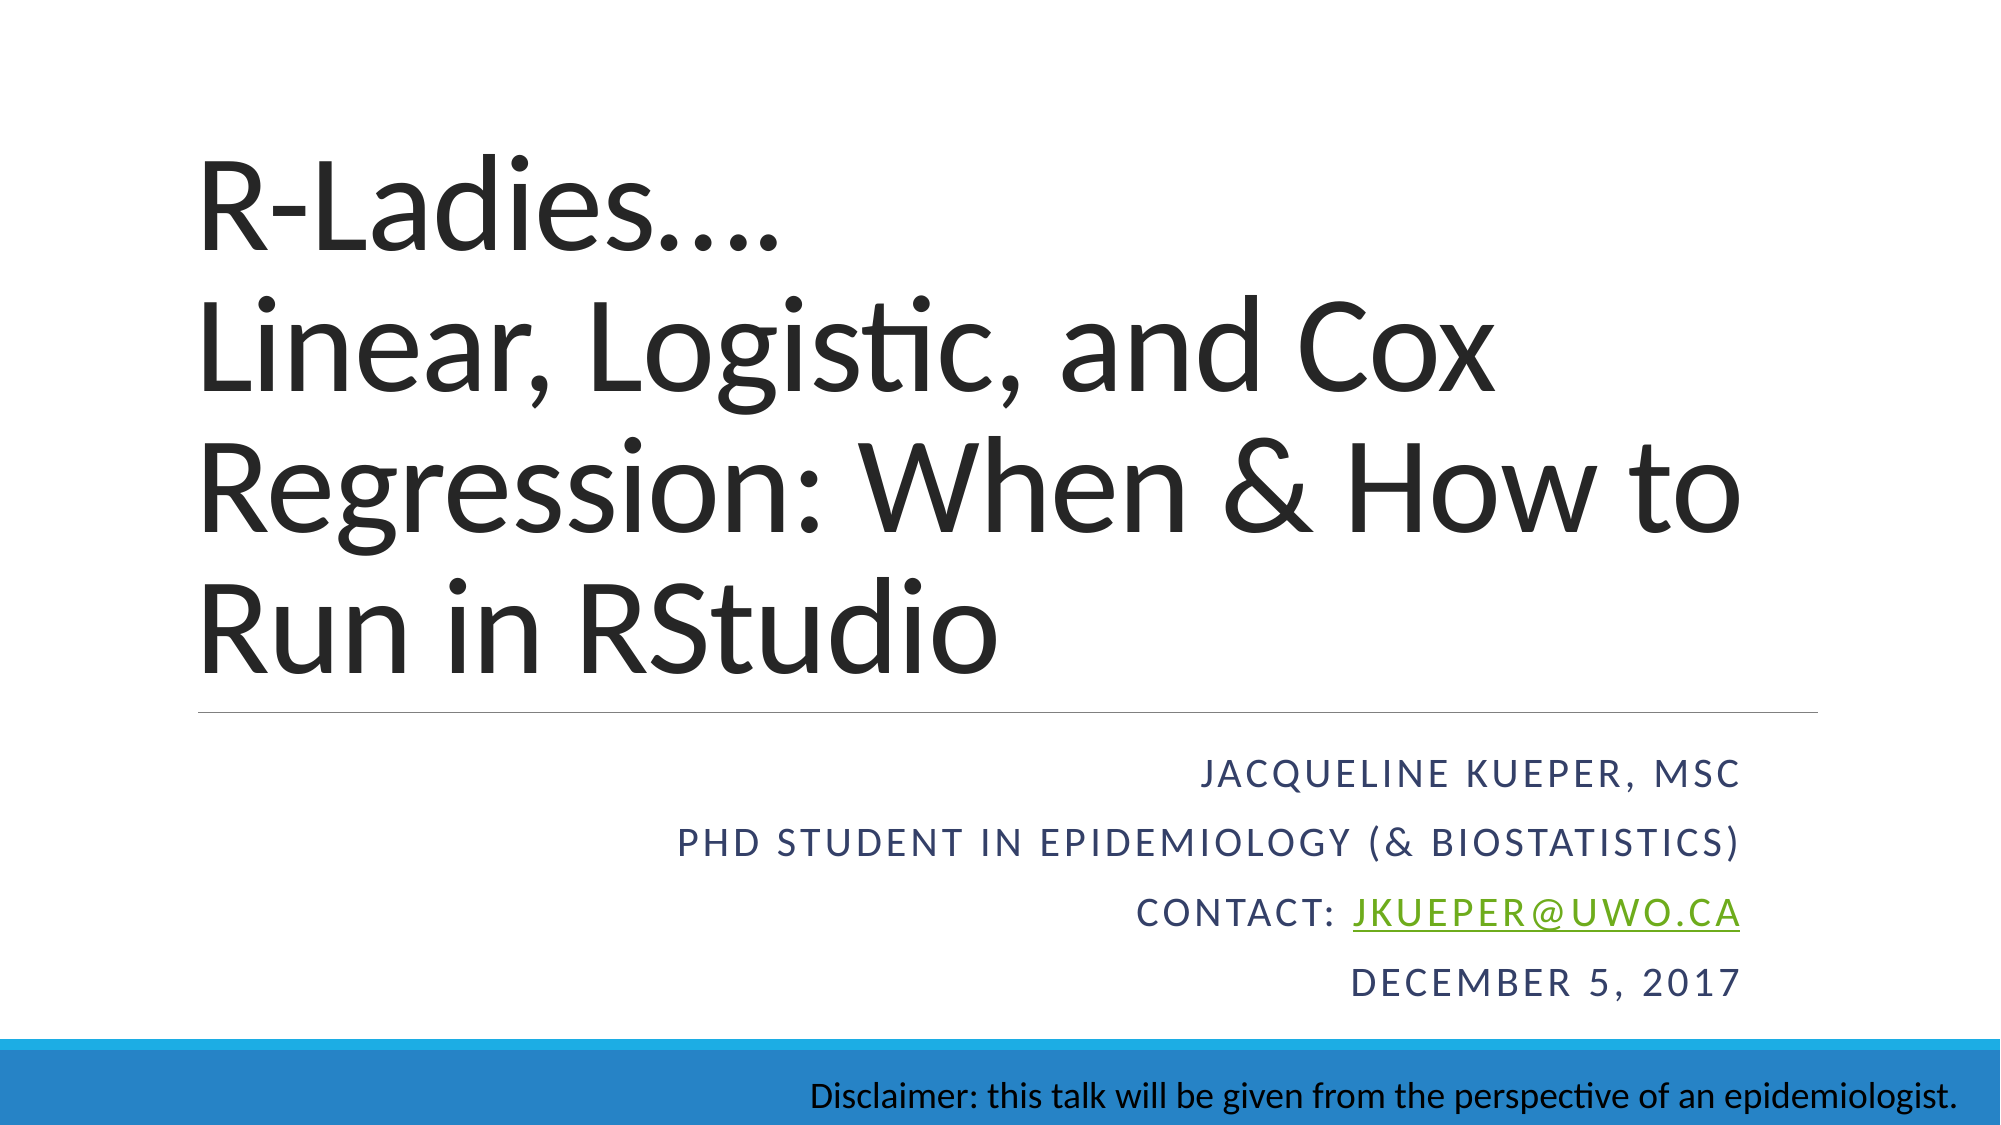

# R-Ladies…. Linear, Logistic, and Cox Regression: When & How to Run in RStudio
Jacqueline Kueper, MSc
PhD student in Epidemiology (& Biostatistics)
Contact: jkueper@uwo.ca
December 5, 2017
Disclaimer: this talk will be given from the perspective of an epidemiologist.